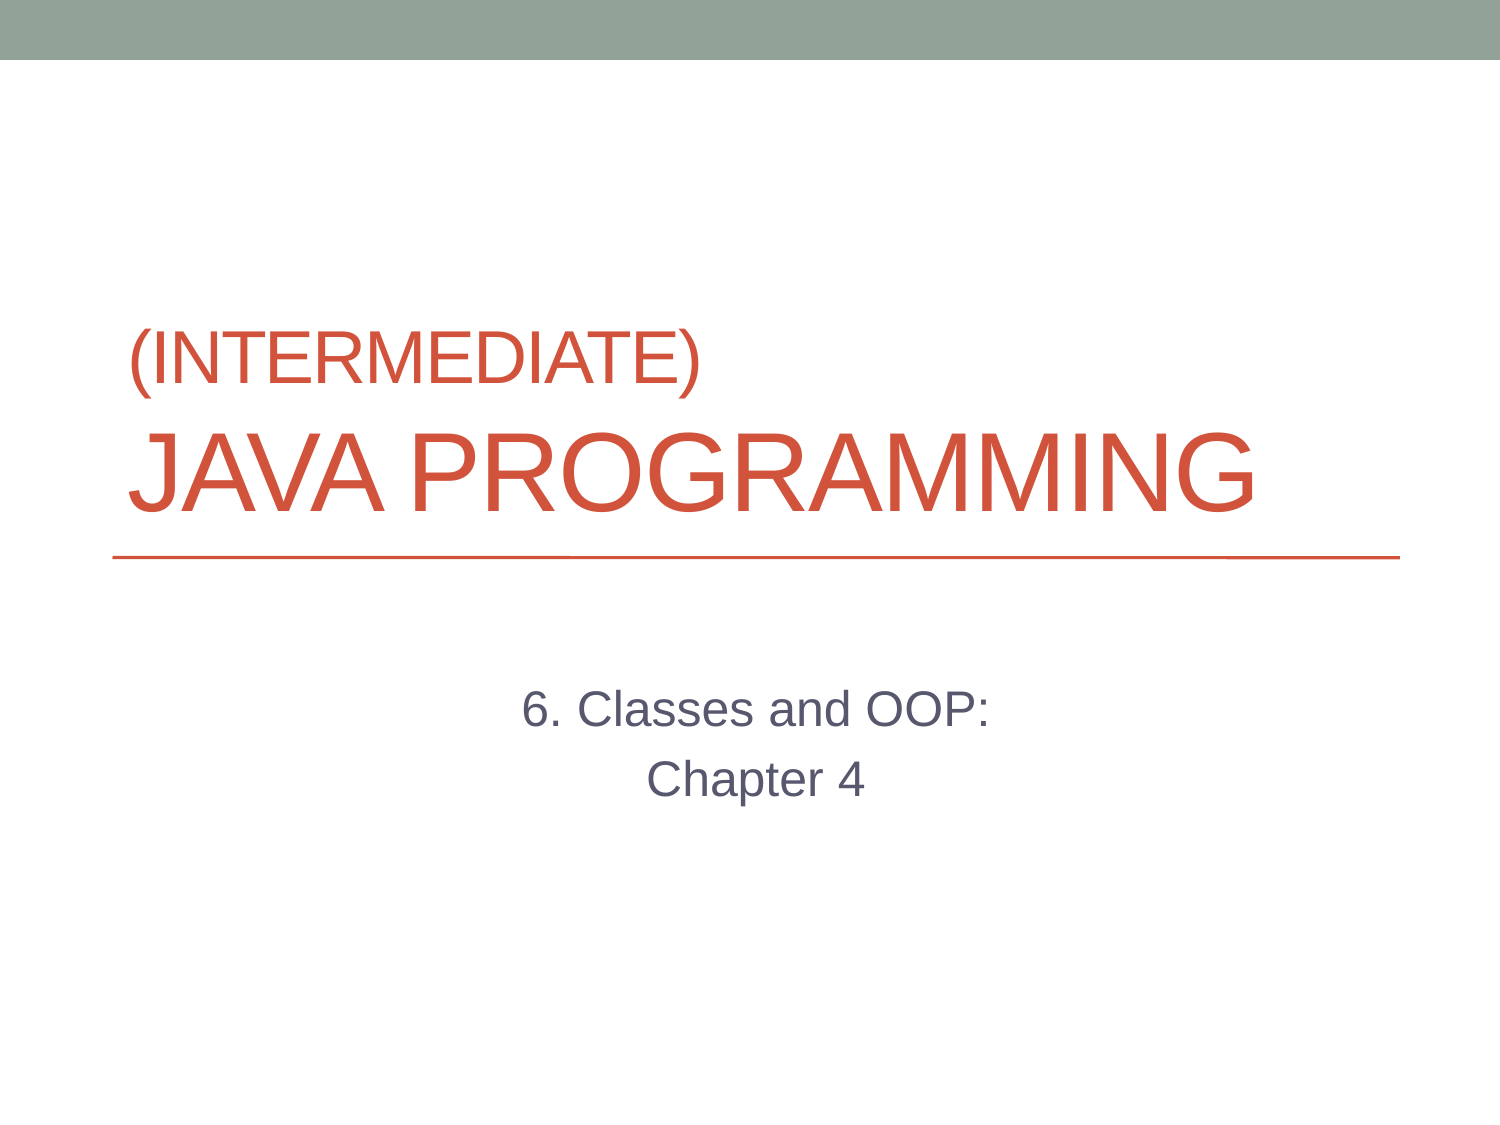

# (Intermediate) Java Programming
6. Classes and OOP:
Chapter 4